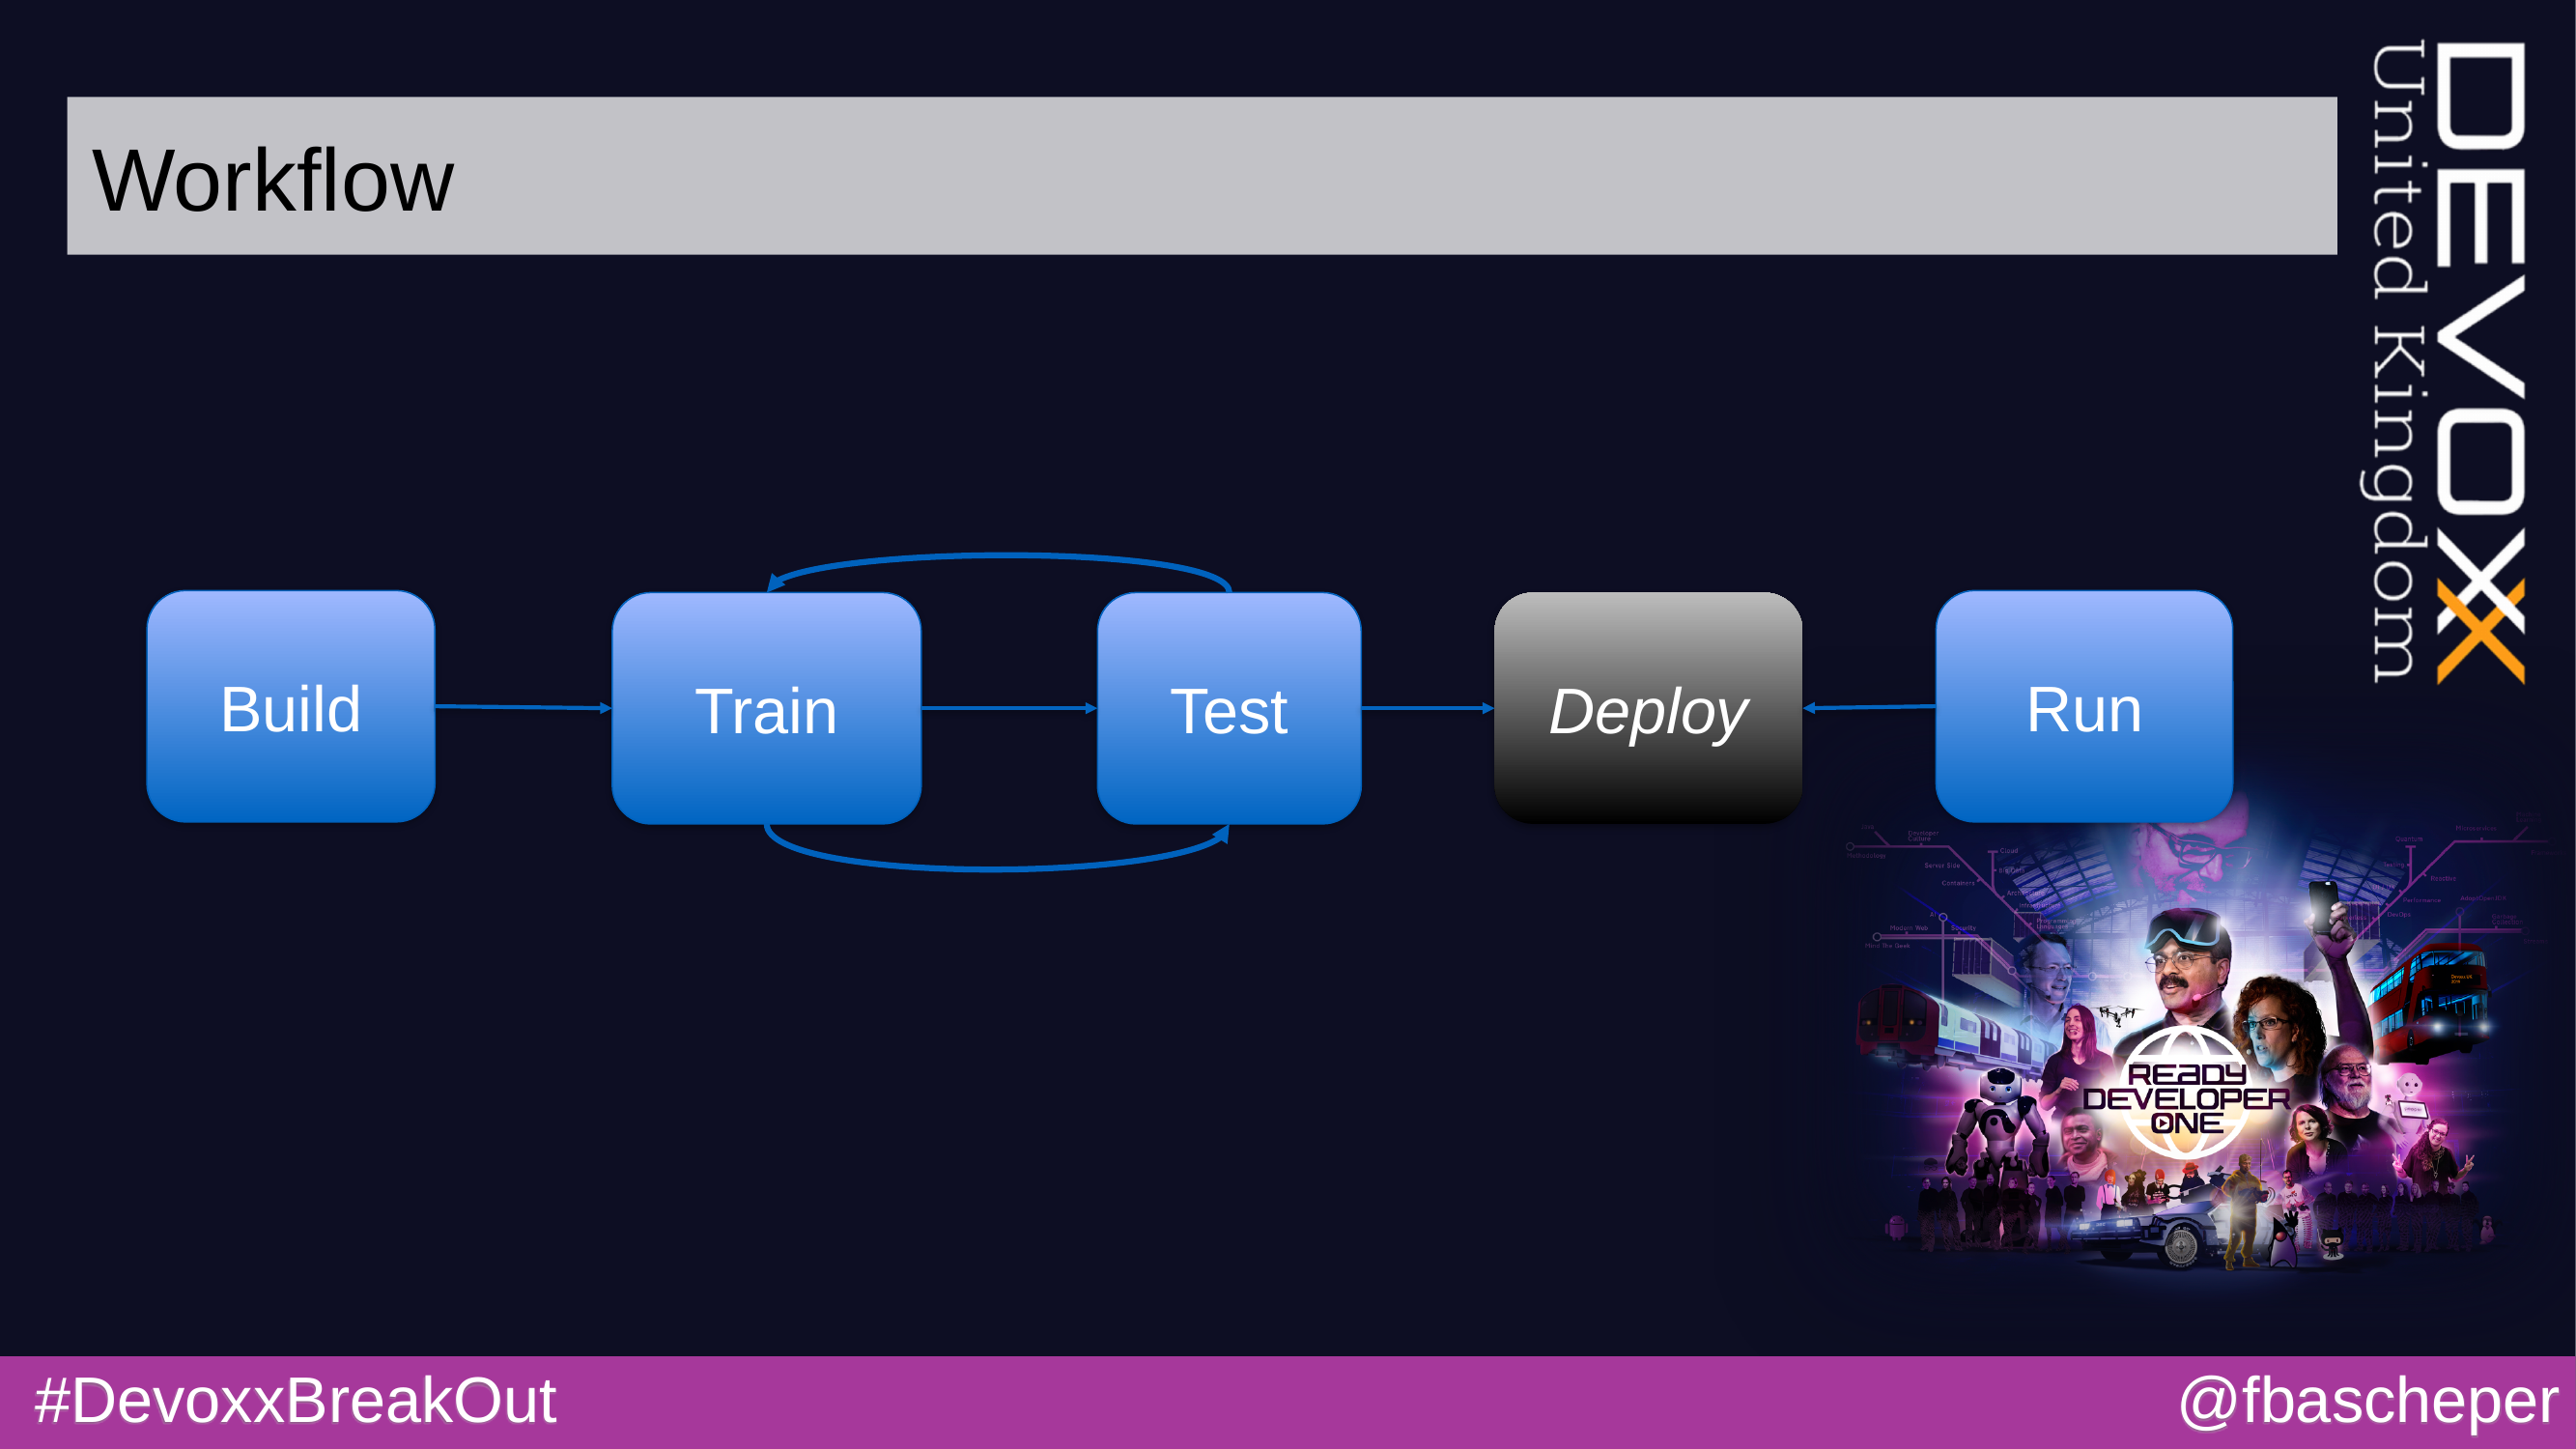

# Workflow
Run
Build
Train
Test
Deploy